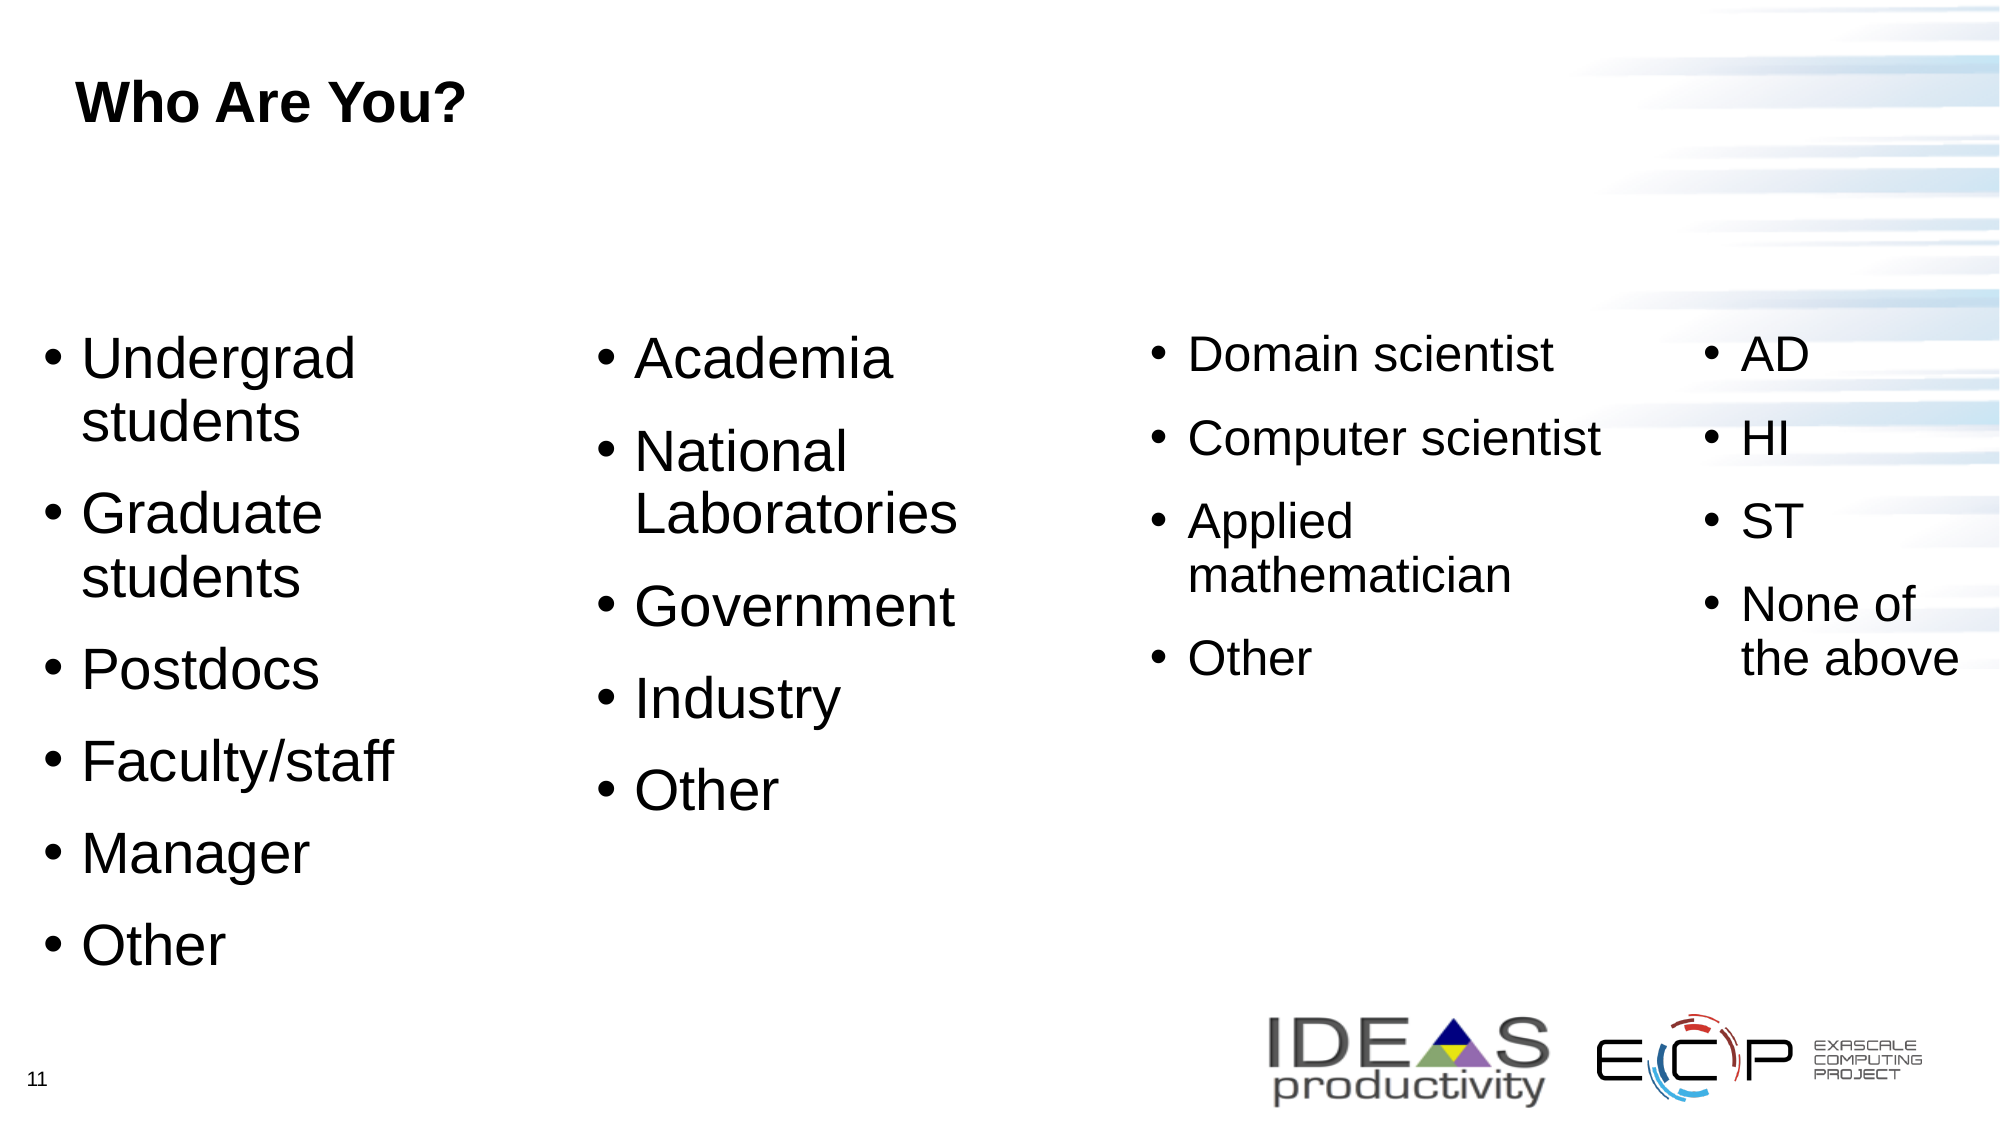

# Who Are You?
Undergrad students
Graduate students
Postdocs
Faculty/staff
Manager
Other
Academia
National Laboratories
Government
Industry
Other
Domain scientist
Computer scientist
Applied mathematician
Other
AD
HI
ST
None of the above